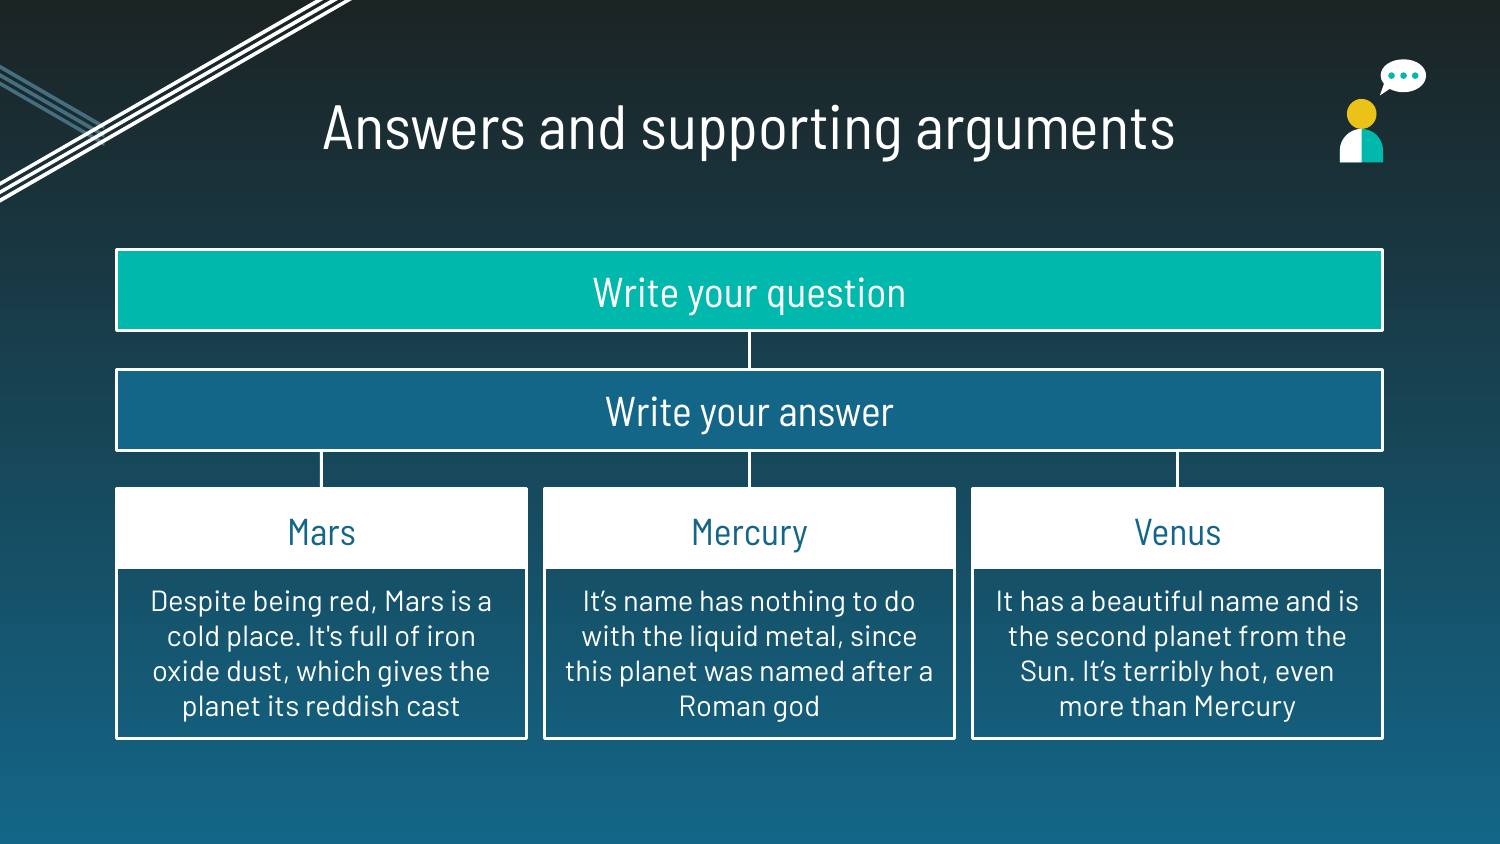

# Answers and supporting arguments
Write your question
Write your answer
Mars
Mercury
Venus
Despite being red, Mars is a cold place. It's full of iron oxide dust, which gives the planet its reddish cast
It’s name has nothing to do with the liquid metal, since this planet was named after a Roman god
It has a beautiful name and is the second planet from the Sun. It’s terribly hot, even more than Mercury